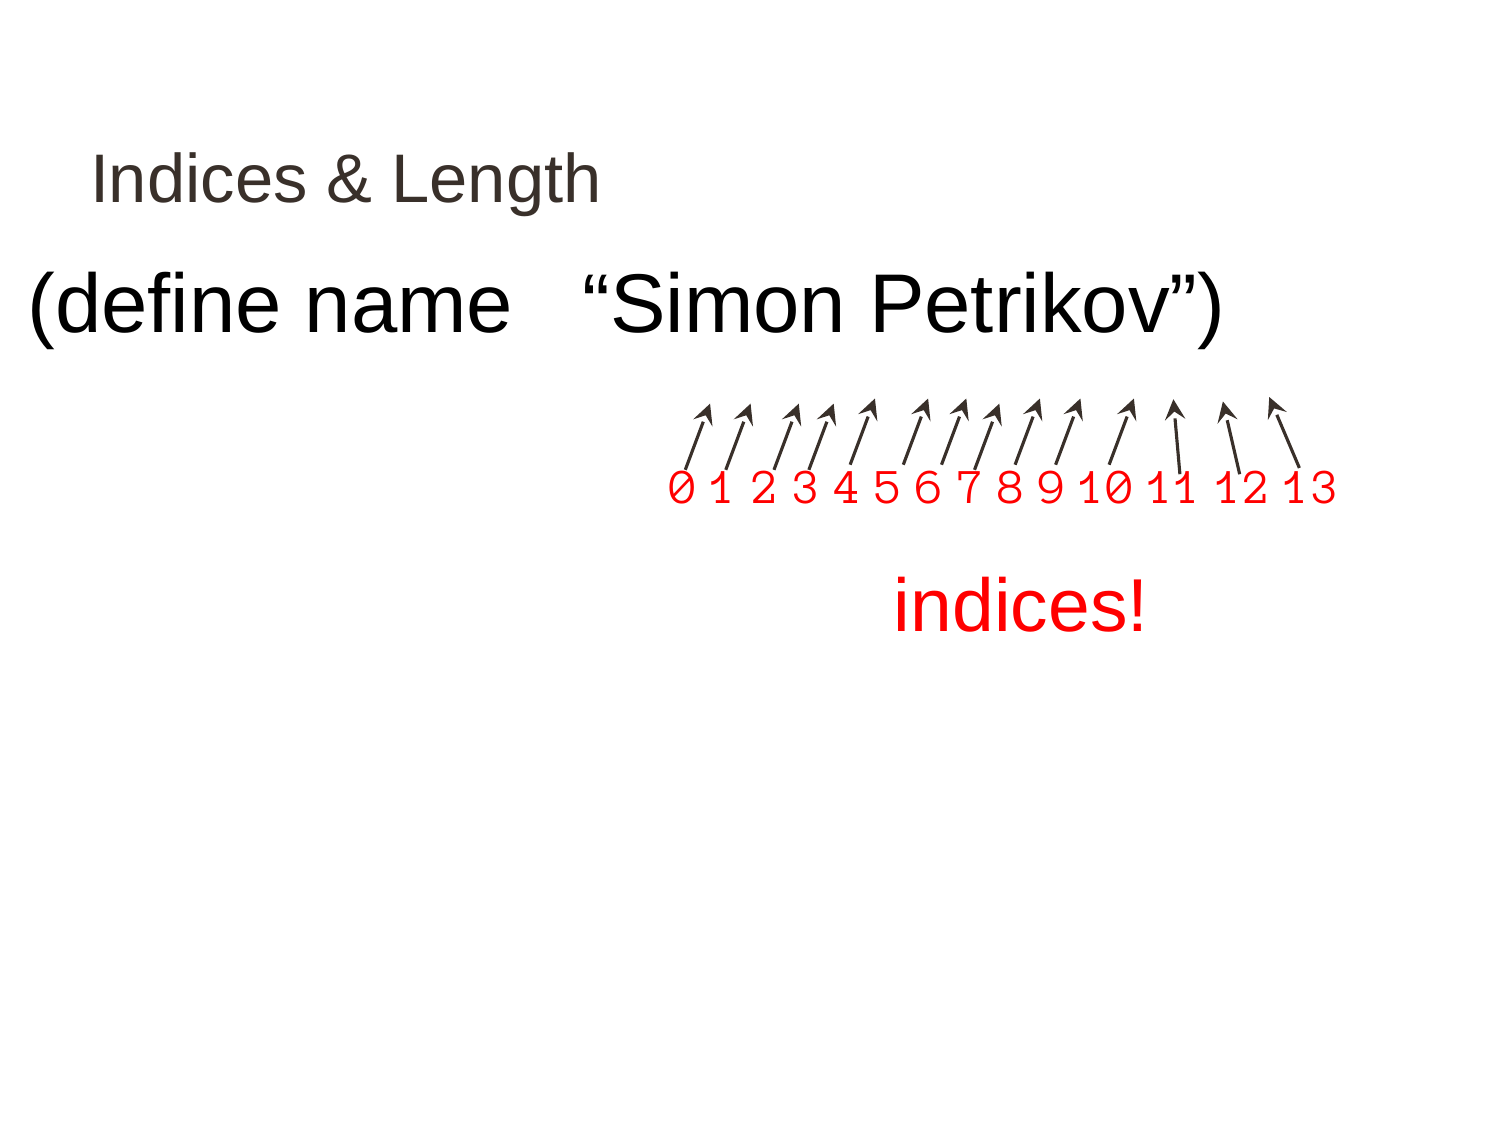

# Indices & Length

(define name   “Simon Petrikov”)

0 1 2 3 4 5 6 7 8 9 10 11 12 13
indices!